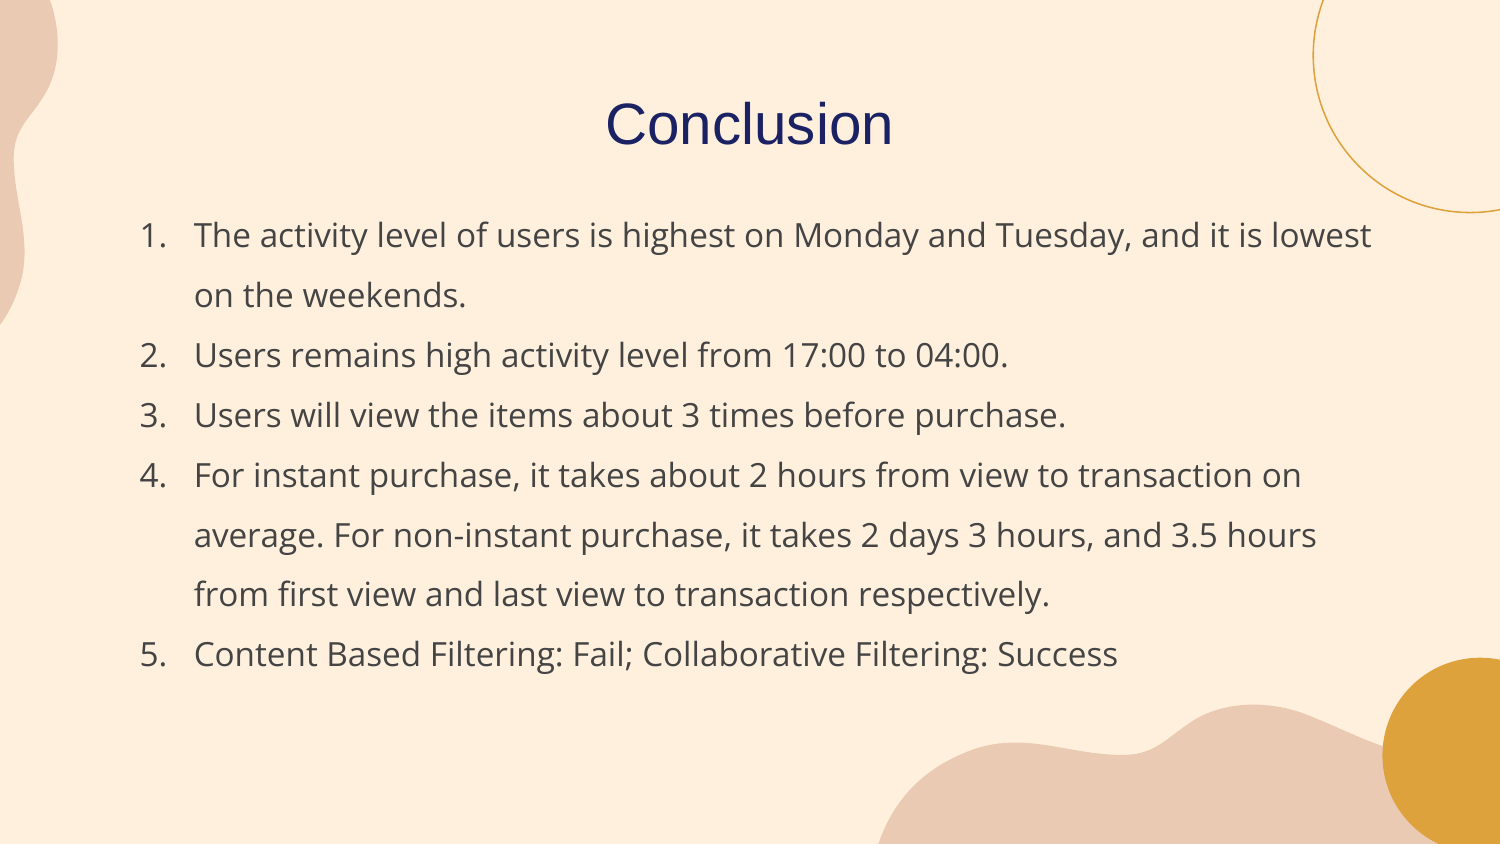

# Conclusion
The activity level of users is highest on Monday and Tuesday, and it is lowest on the weekends.
Users remains high activity level from 17:00 to 04:00.
Users will view the items about 3 times before purchase.
For instant purchase, it takes about 2 hours from view to transaction on average. For non-instant purchase, it takes 2 days 3 hours, and 3.5 hours from first view and last view to transaction respectively.
Content Based Filtering: Fail; Collaborative Filtering: Success